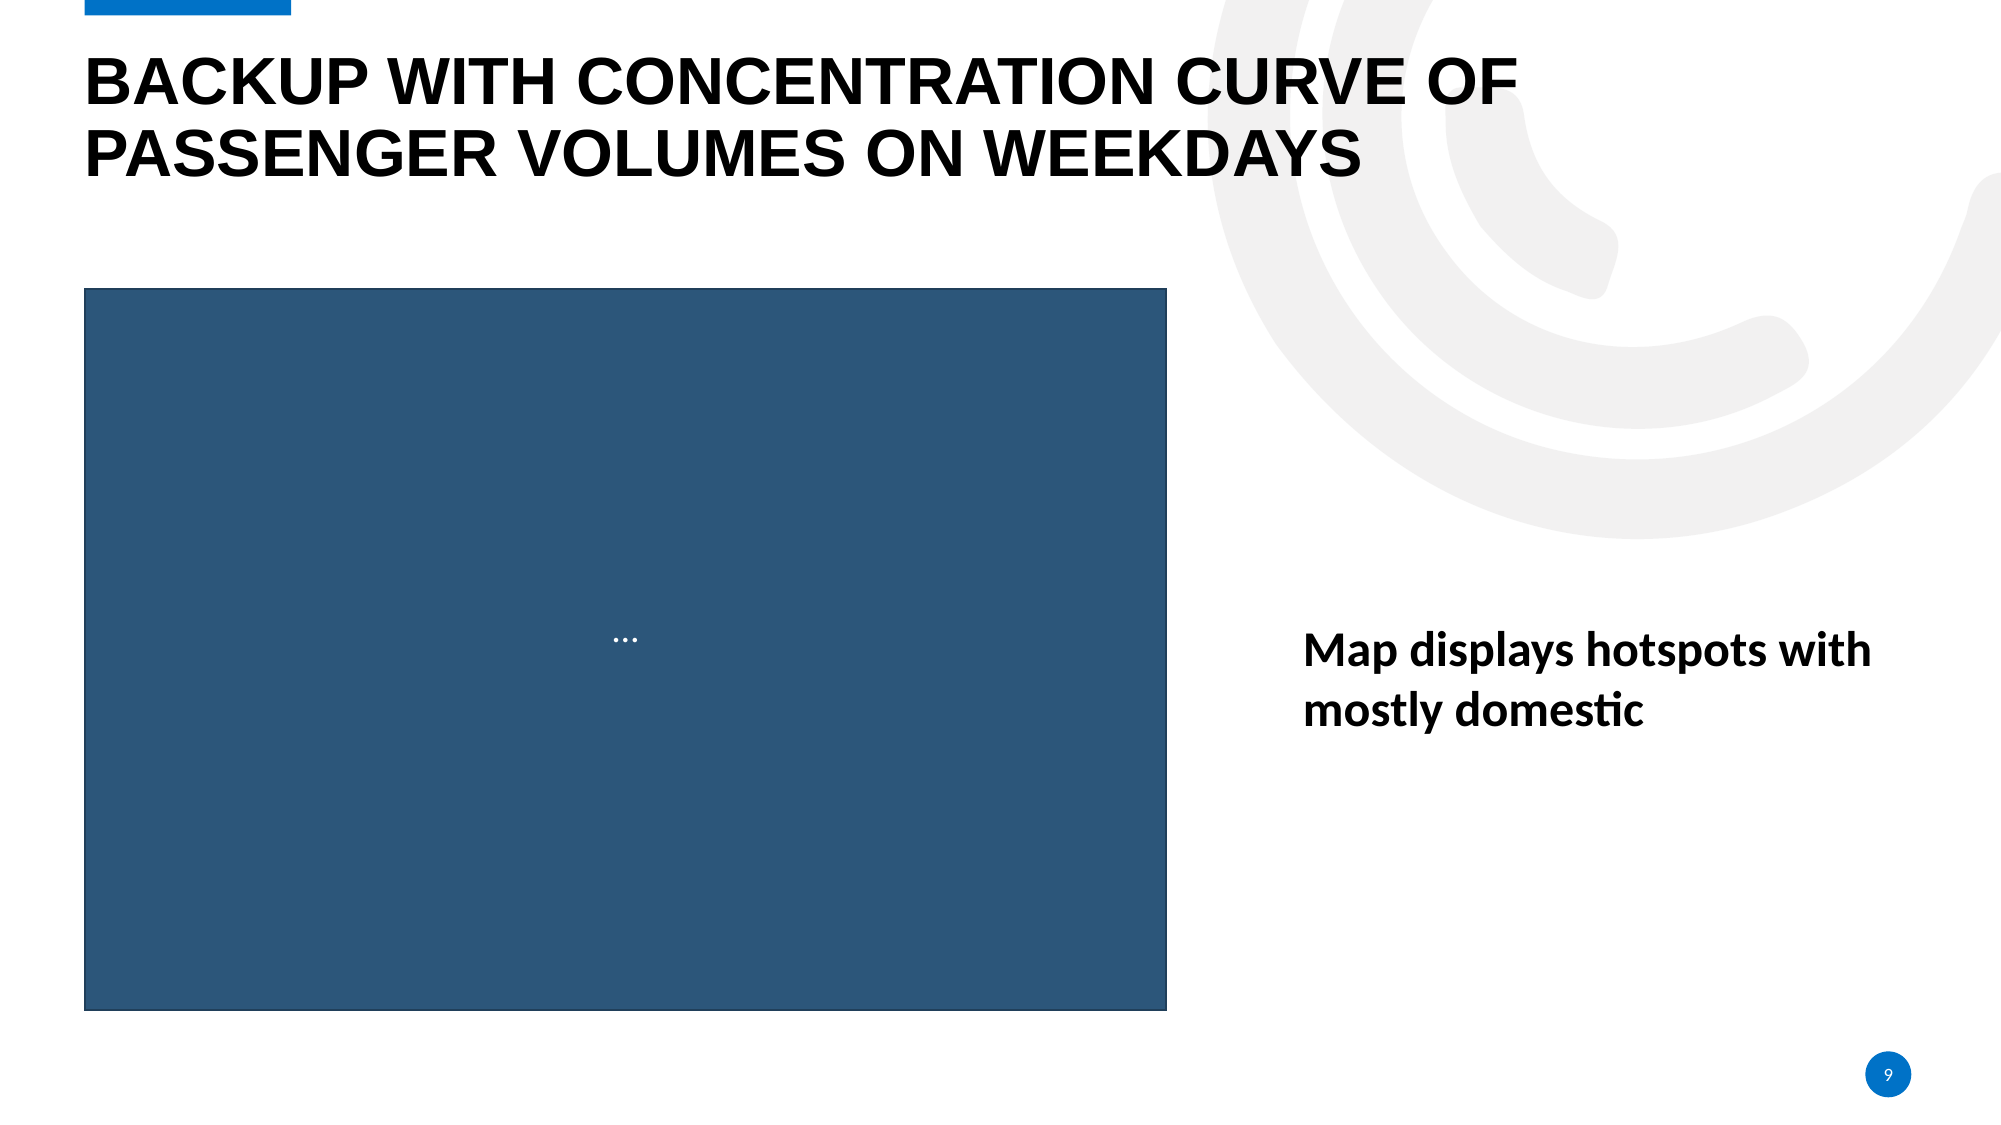

# Backup with concentration curve of passenger volumes on weekdays
…

Map displays hotspots with mostly domestic

9